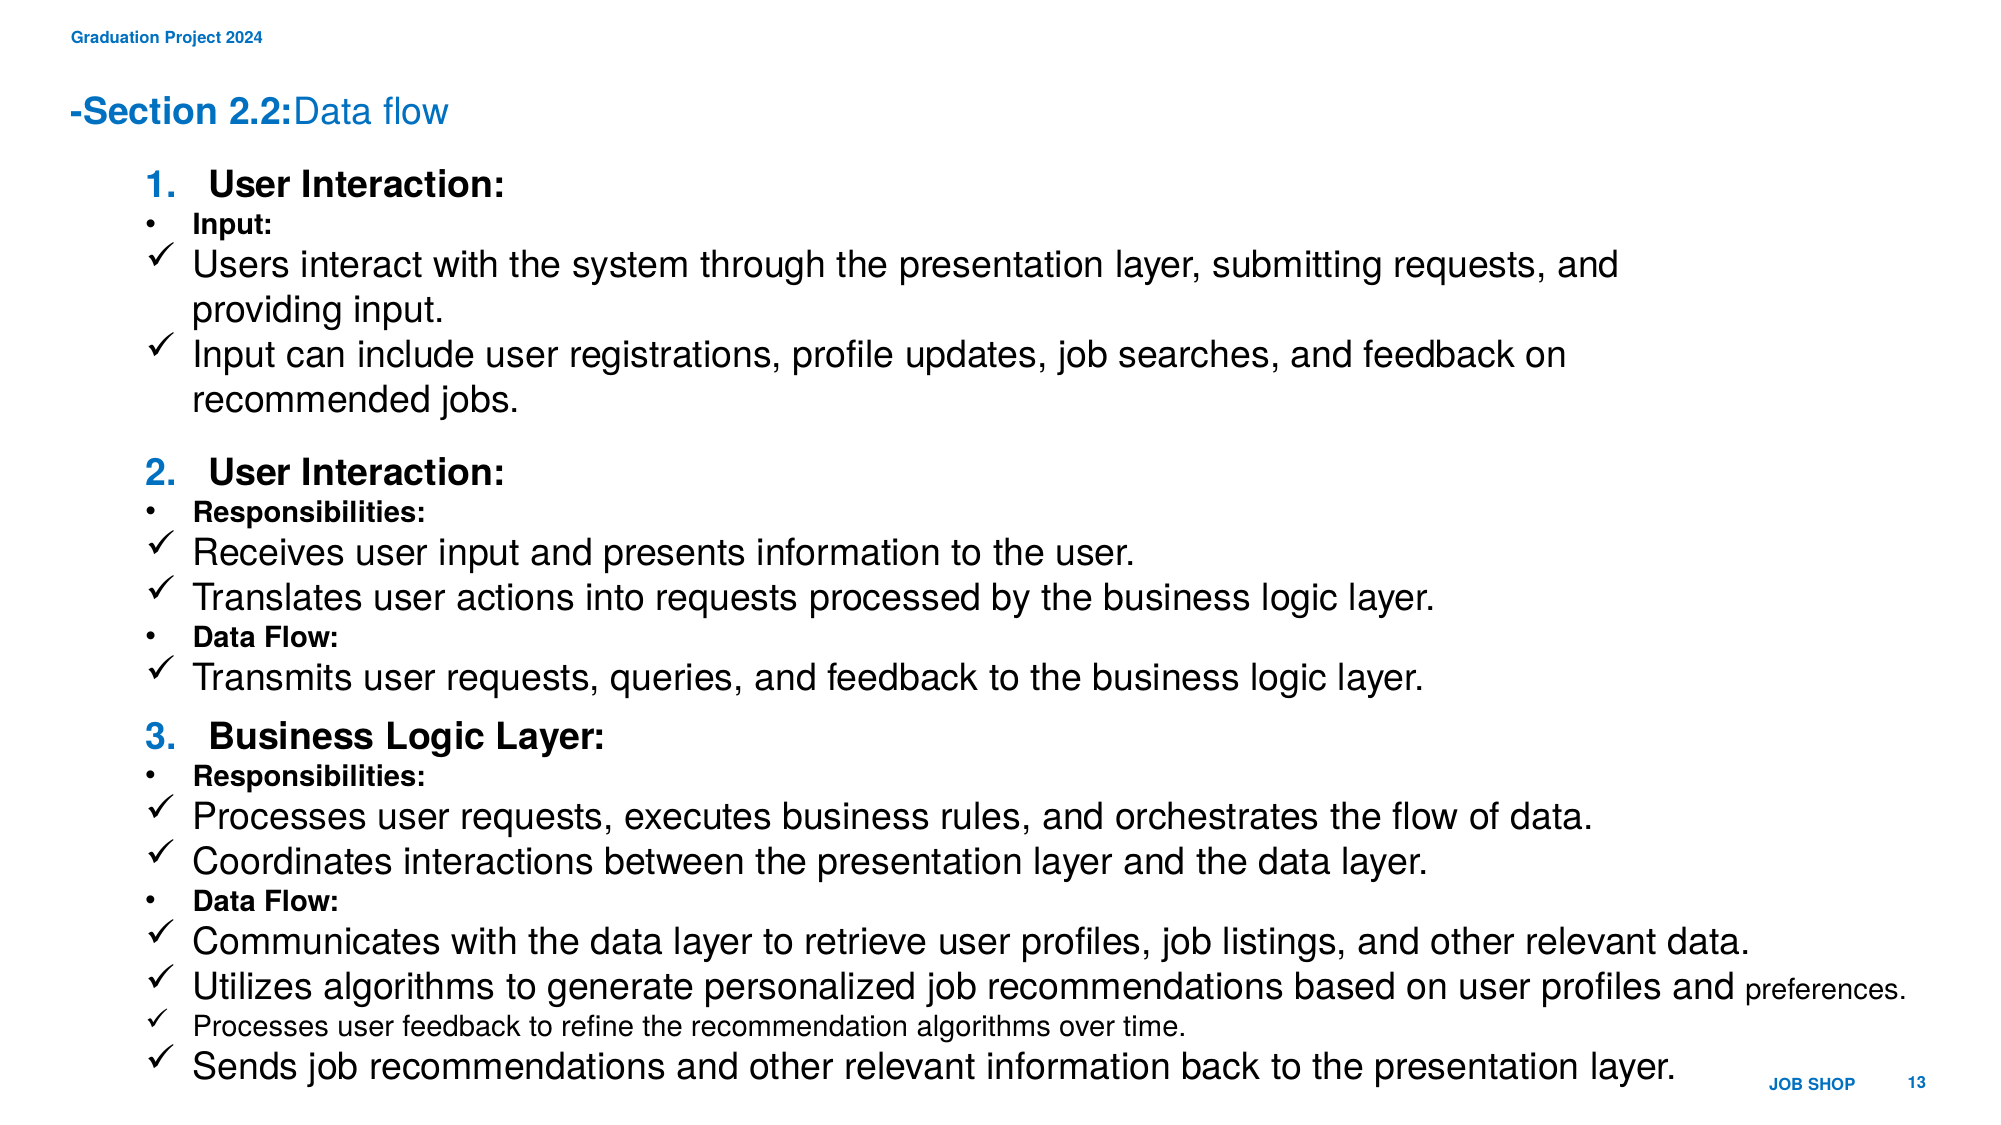

Graduation Project 2024
-Section 2.2:Data flow
1.   User Interaction:
Input:
Users interact with the system through the presentation layer, submitting requests, and providing input.
Input can include user registrations, profile updates, job searches, and feedback on recommended jobs.
2.   User Interaction:
Responsibilities:
Receives user input and presents information to the user.
Translates user actions into requests processed by the business logic layer.
Data Flow:
Transmits user requests, queries, and feedback to the business logic layer.
3.   Business Logic Layer:
Responsibilities:
Processes user requests, executes business rules, and orchestrates the flow of data.
Coordinates interactions between the presentation layer and the data layer.
Data Flow:
Communicates with the data layer to retrieve user profiles, job listings, and other relevant data.
Utilizes algorithms to generate personalized job recommendations based on user profiles and preferences.
Processes user feedback to refine the recommendation algorithms over time.
Sends job recommendations and other relevant information back to the presentation layer.
Job Shop
13